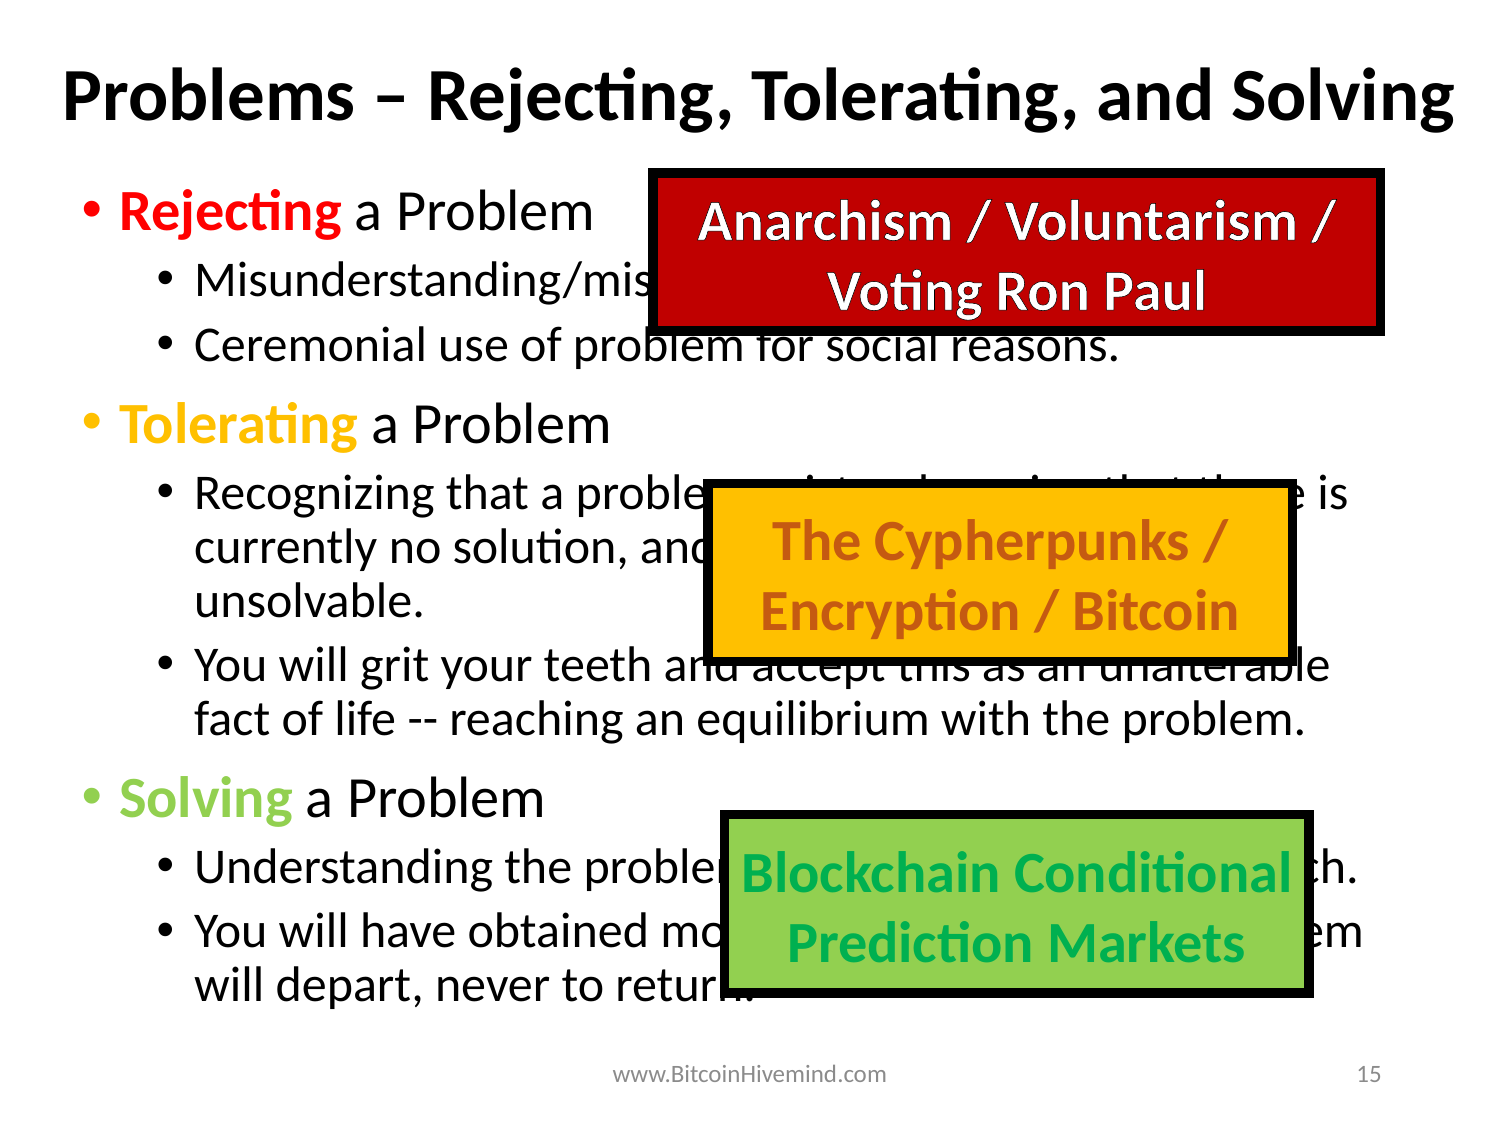

# Problems – Rejecting, Tolerating, and Solving
Rejecting a Problem
Misunderstanding/misrecognizing the problem.
Ceremonial use of problem for social reasons.
Tolerating a Problem
Recognizing that a problem exists – knowing that there is currently no solution, and why. Problem may seem unsolvable.
You will grit your teeth and accept this as an unalterable fact of life -- reaching an equilibrium with the problem.
Solving a Problem
Understanding the problem, solution is better ideas/tech.
You will have obtained more knowledge, and the problem will depart, never to return.
Anarchism / Voluntarism /
Voting Ron Paul
The Cypherpunks / Encryption / Bitcoin
Blockchain Conditional Prediction Markets
www.BitcoinHivemind.com
15